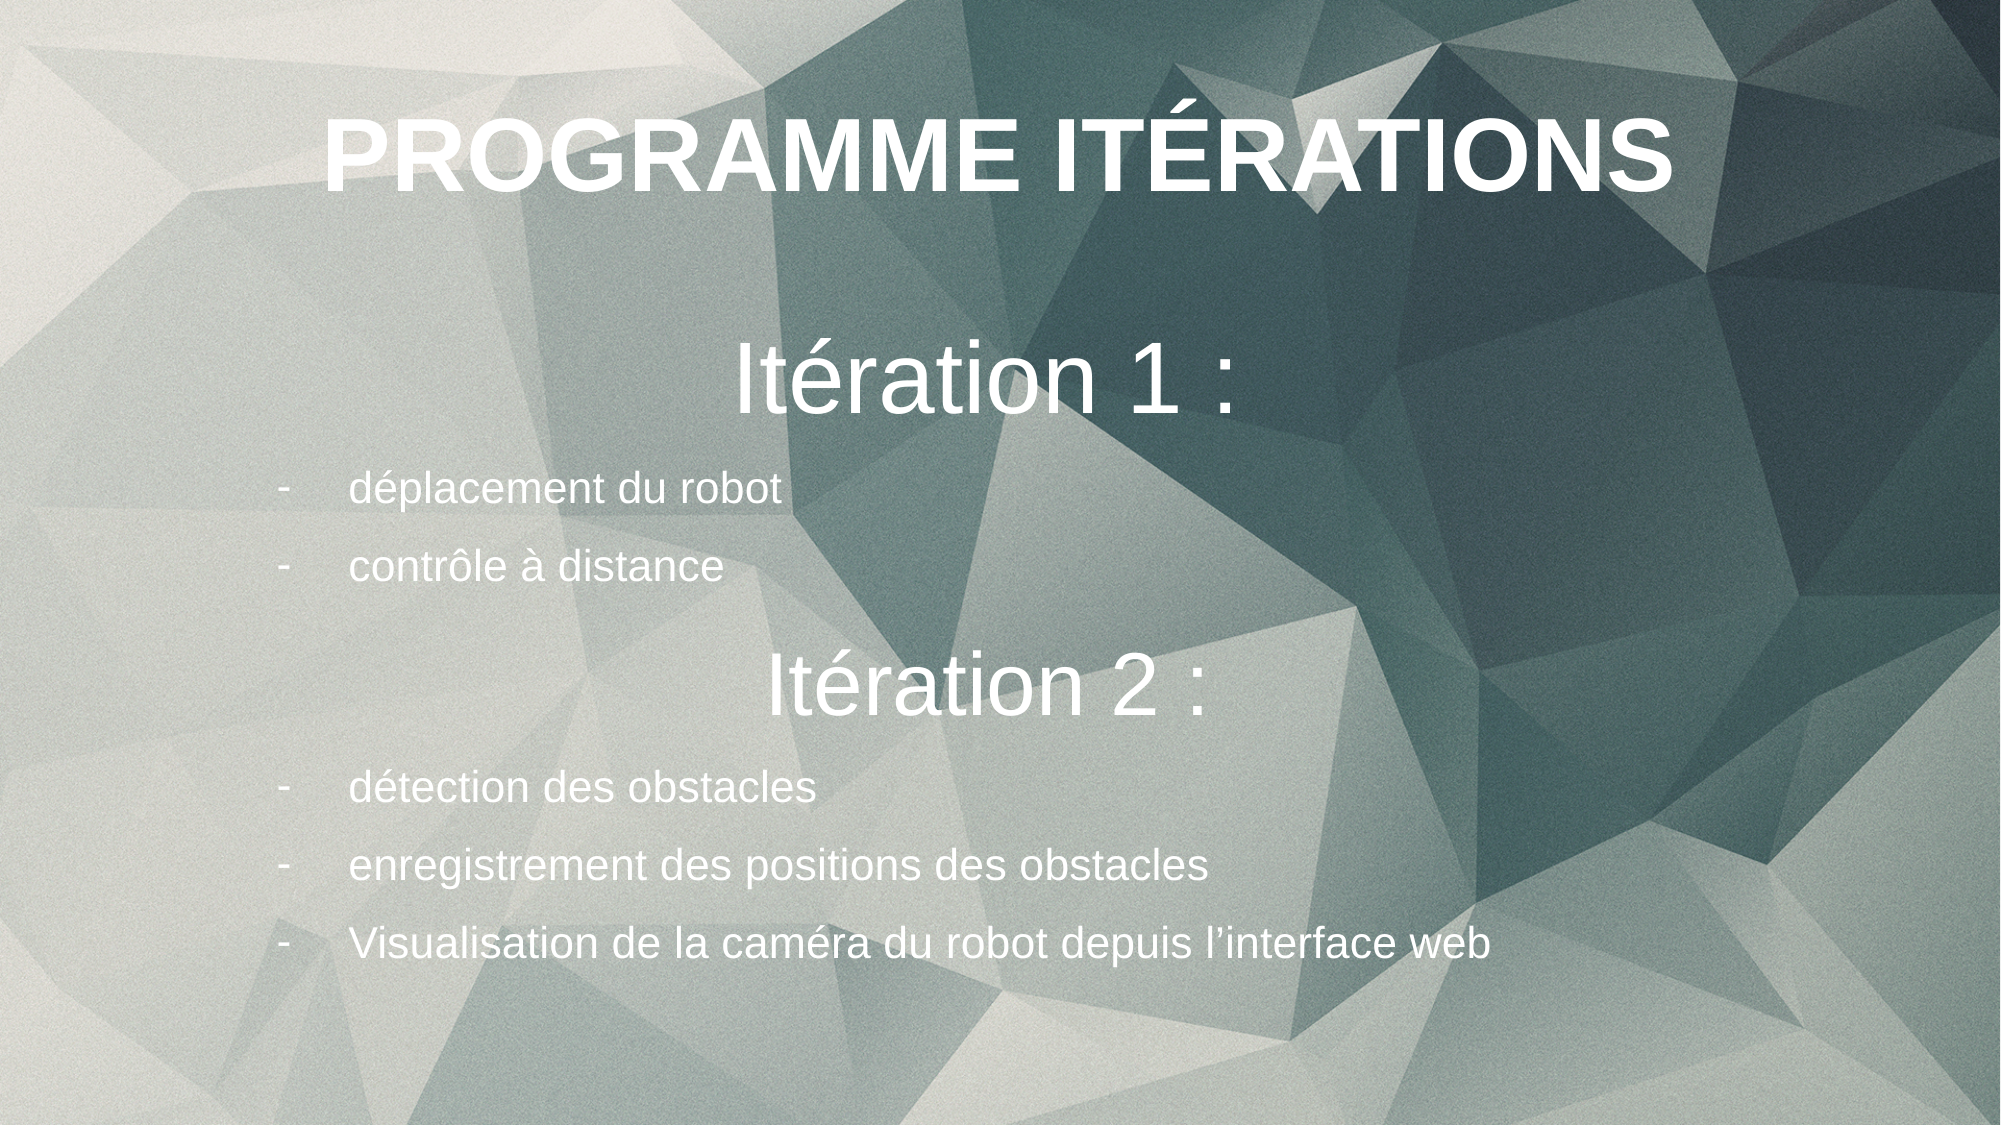

# Programme itérations
Itération 1 :
déplacement du robot
contrôle à distance
Itération 2 :
détection des obstacles
enregistrement des positions des obstacles
Visualisation de la caméra du robot depuis l’interface web